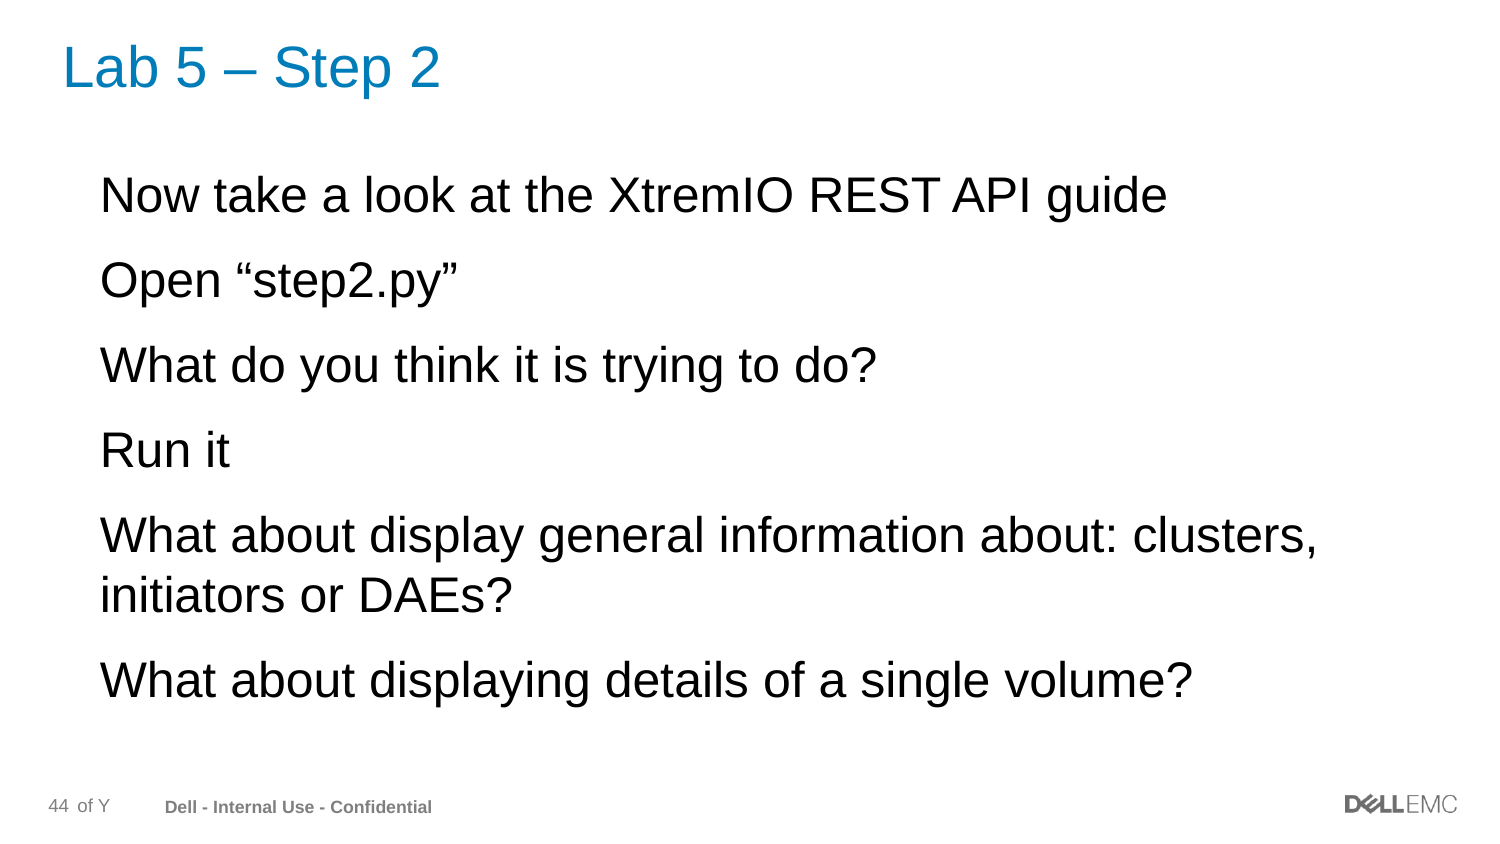

# Lab 5 – Step 2
Now take a look at the XtremIO REST API guide
Open “step2.py”
What do you think it is trying to do?
Run it
What about display general information about: clusters, initiators or DAEs?
What about displaying details of a single volume?